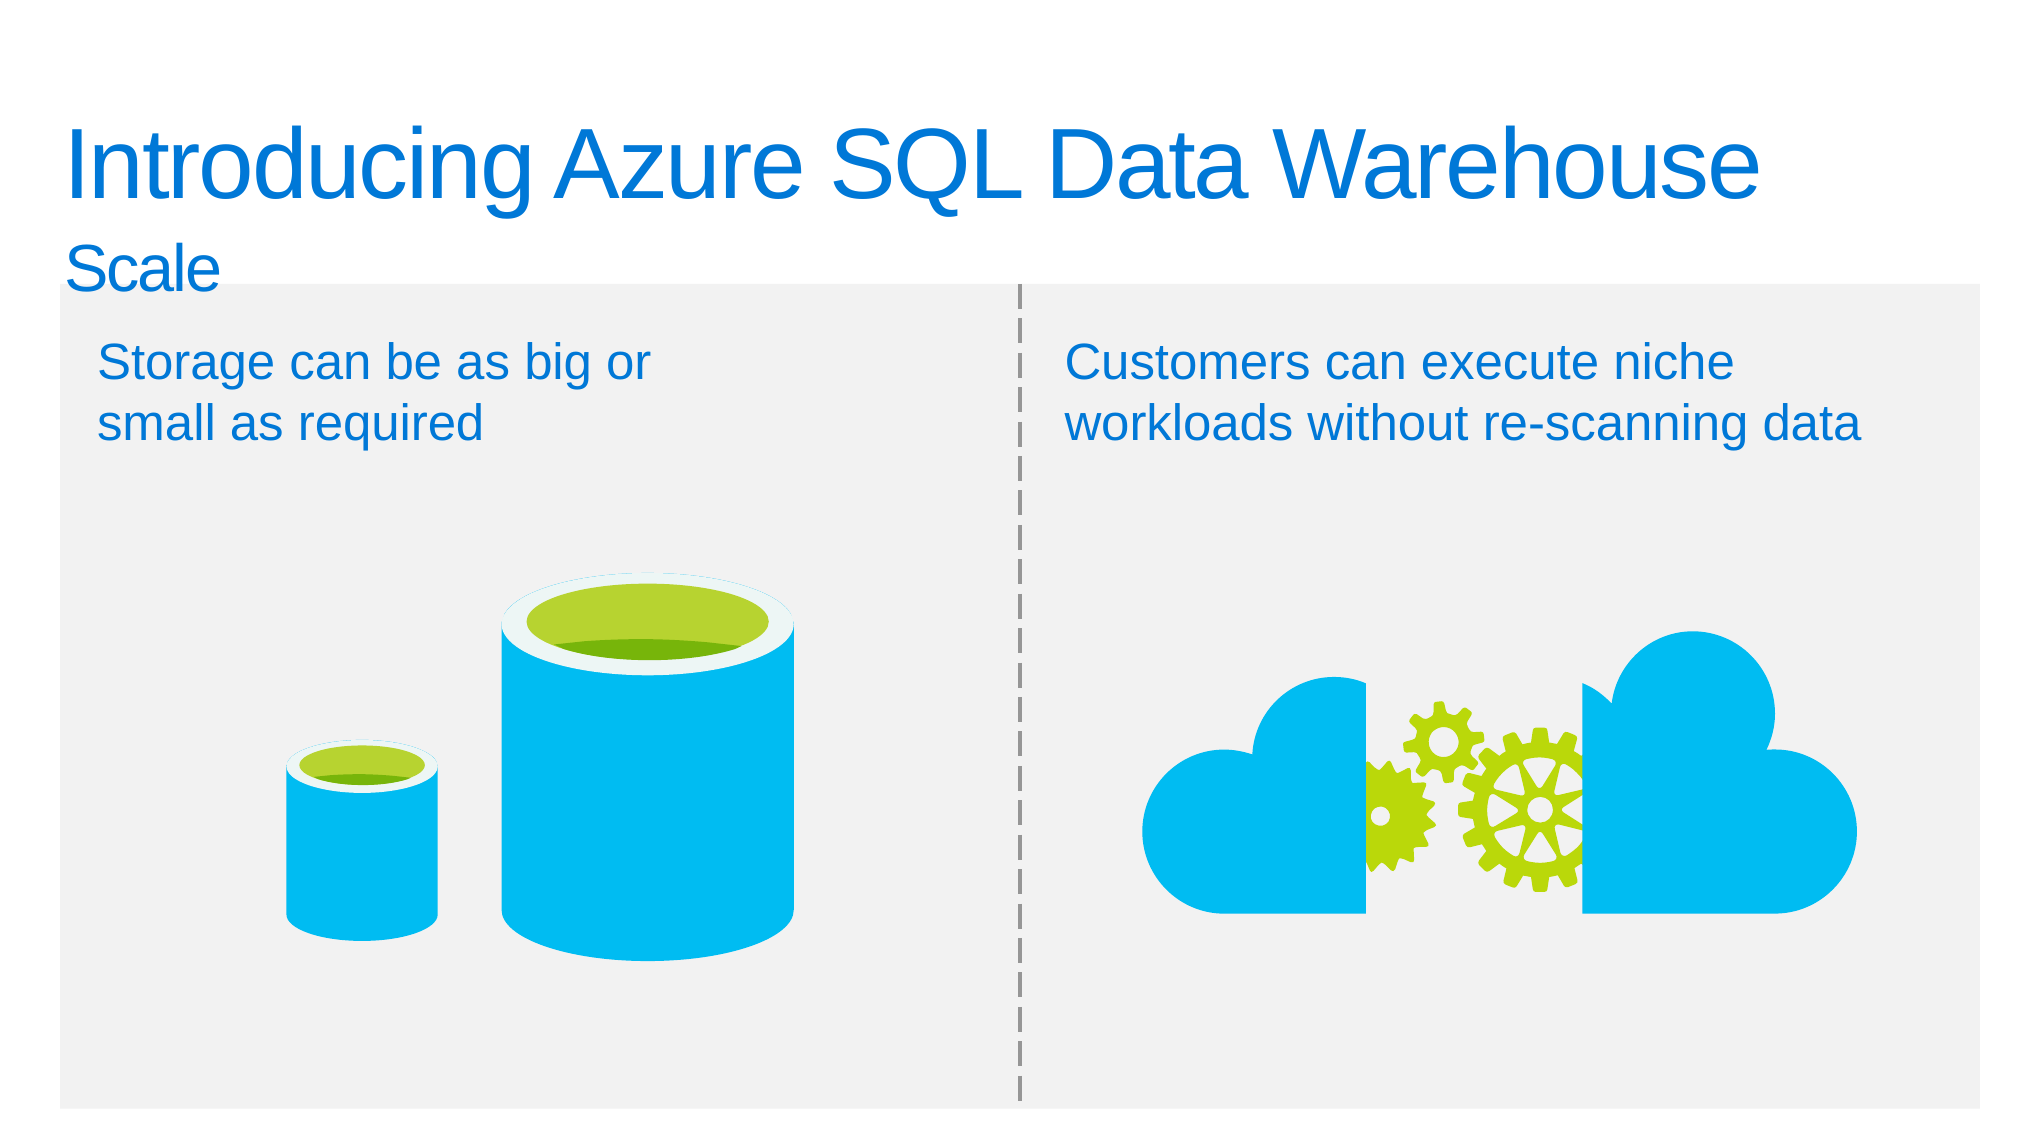

Introducing Azure SQL Data Warehouse
# Scale

Storage can be as big or small as required
Customers can execute niche workloads without re-scanning data